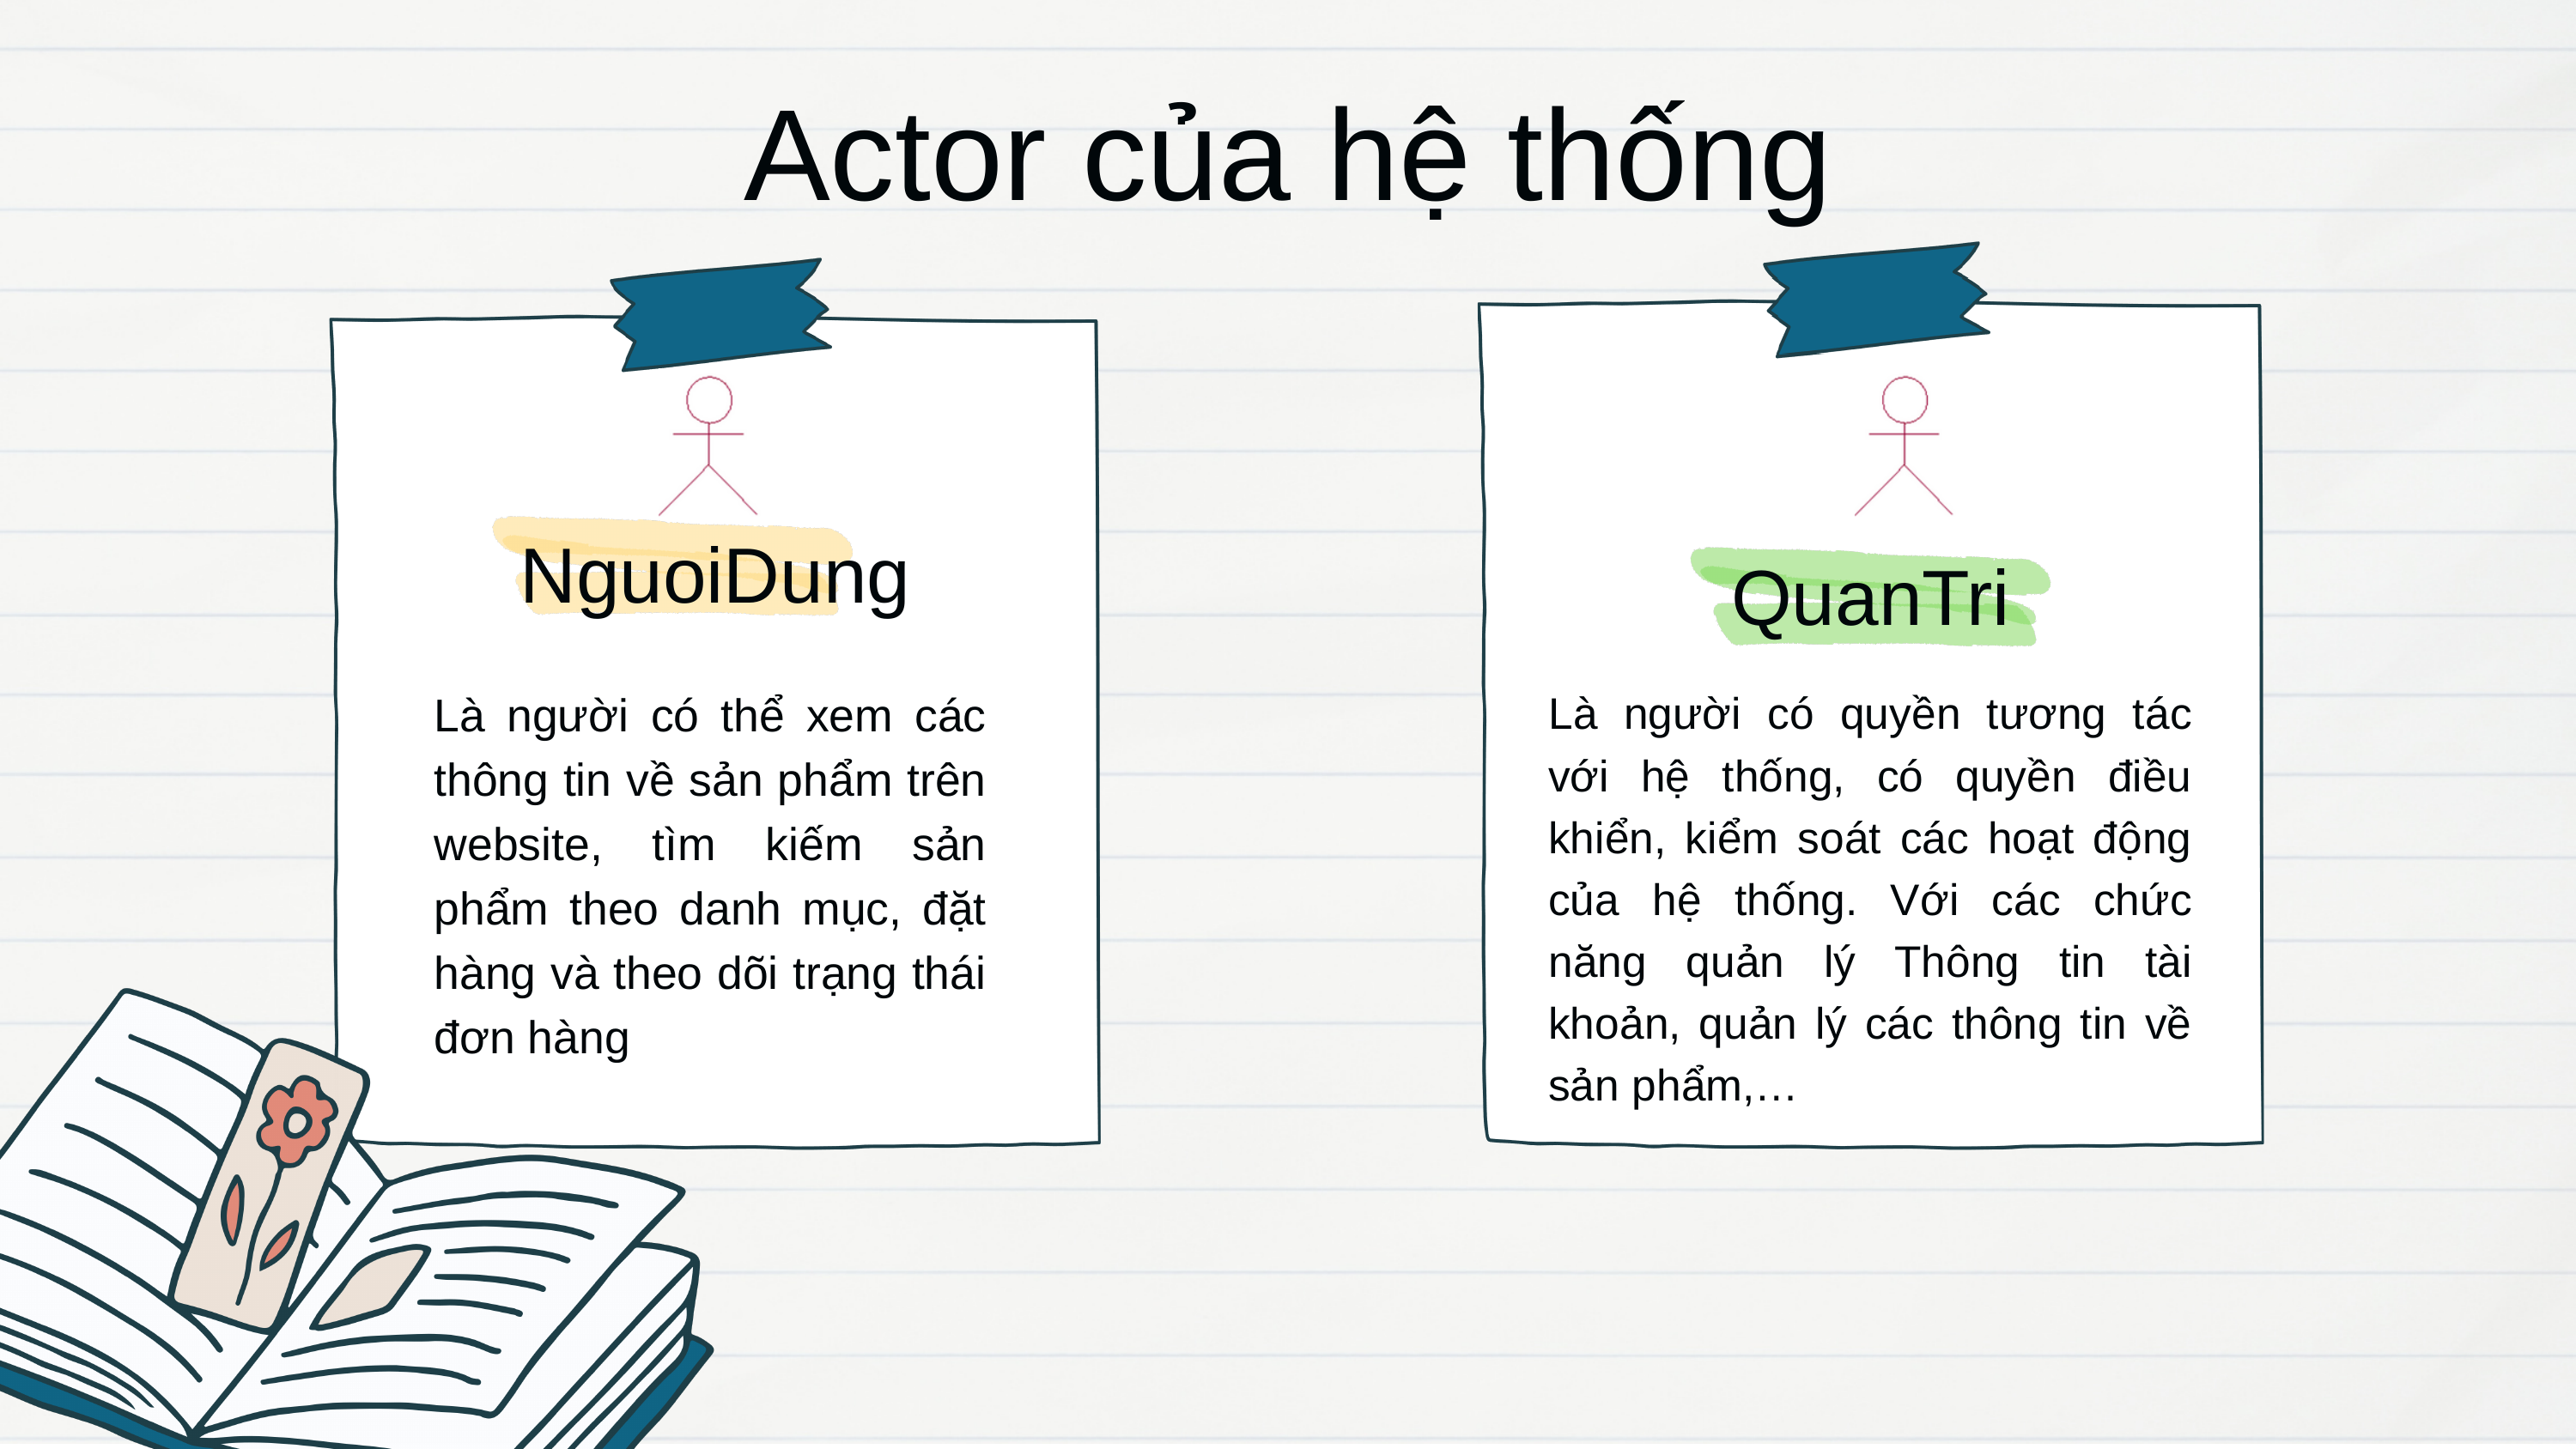

Actor của hệ thống

NguoiDung

QuanTri

Là người có thể xem các thông tin về sản phẩm trên website, tìm kiếm sản phẩm theo danh mục, đặt hàng và theo dõi trạng thái đơn hàng

Là người có quyền tương tác với hệ thống, có quyền điều khiển, kiểm soát các hoạt động của hệ thống. Với các chức năng quản lý Thông tin tài khoản, quản lý các thông tin về sản phẩm,…